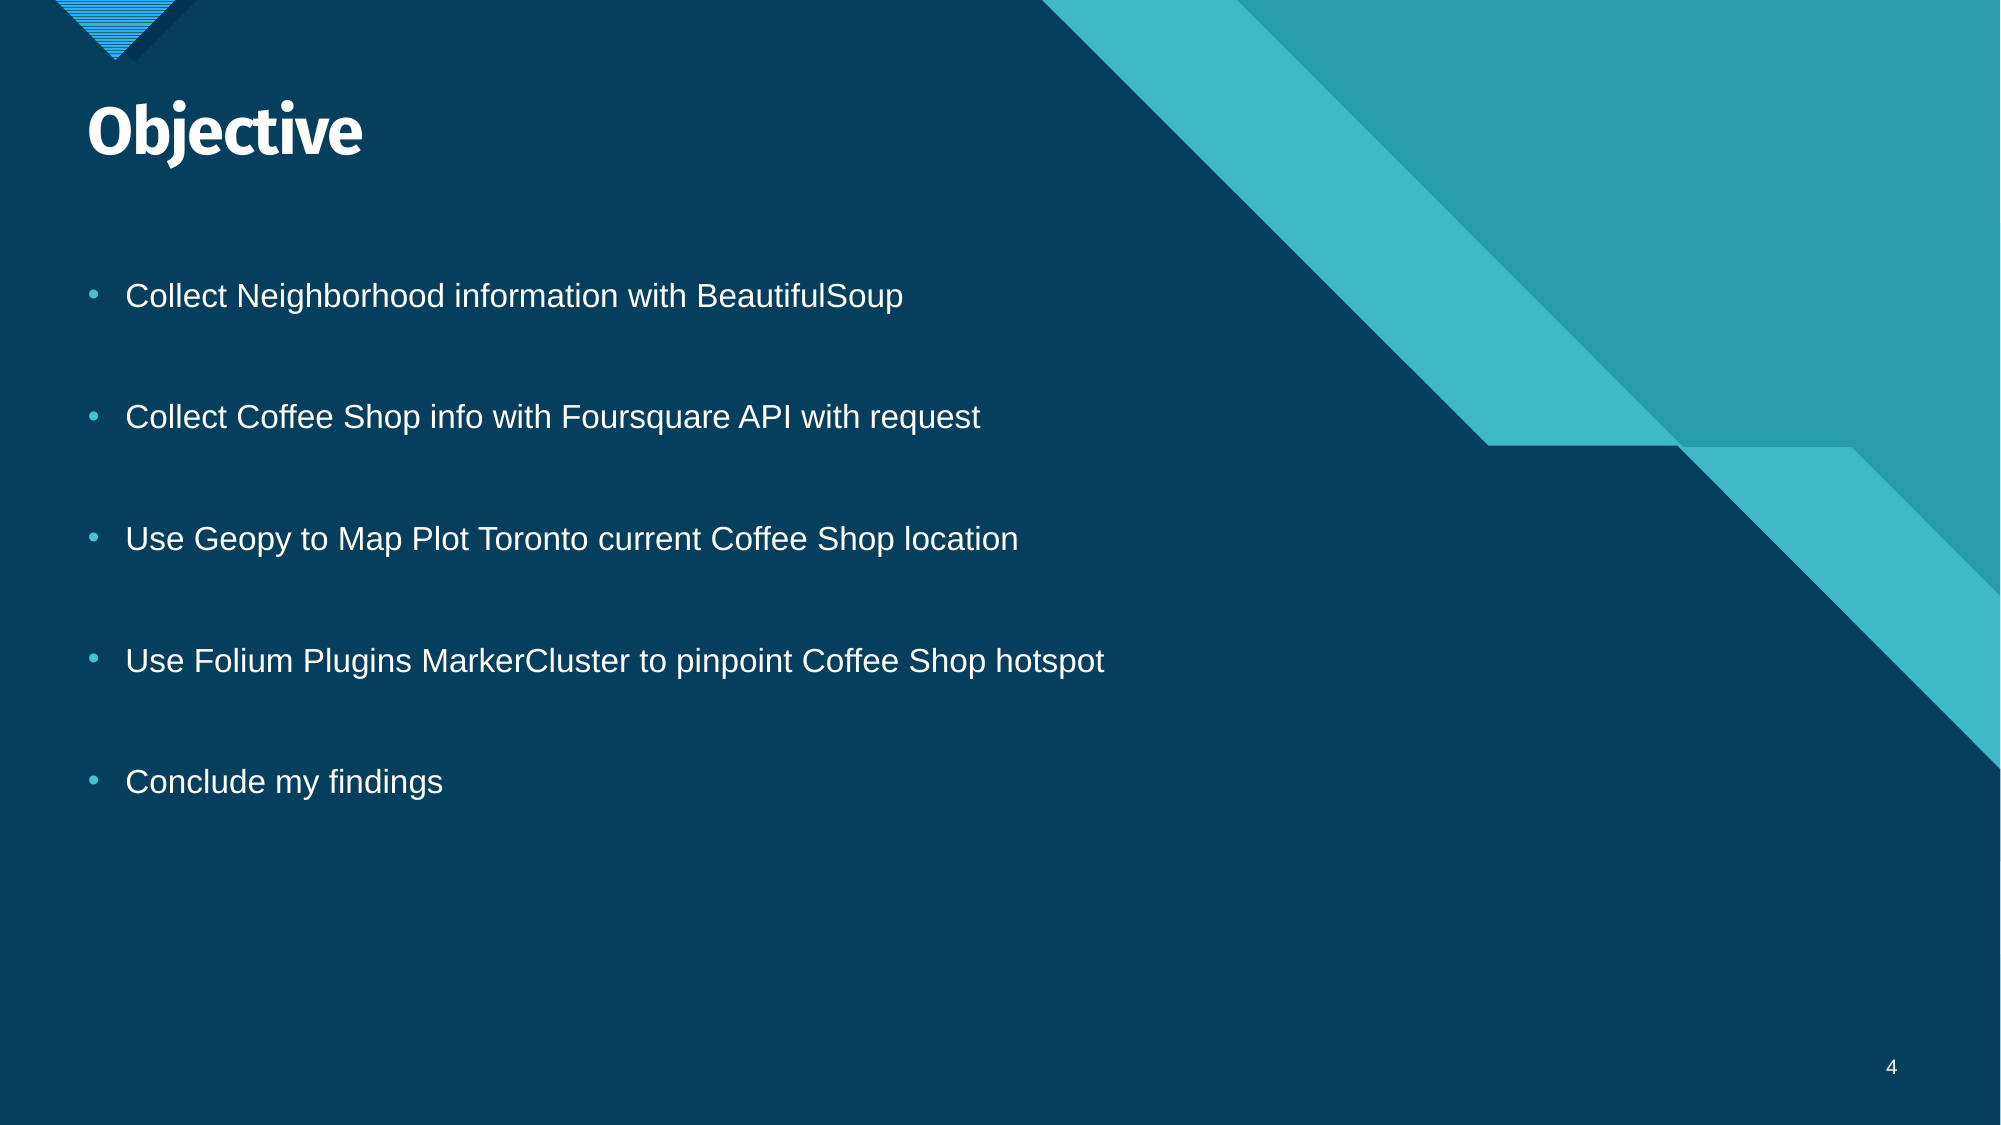

# Objective
Collect Neighborhood information with BeautifulSoup

Collect Coffee Shop info with Foursquare API with request

Use Geopy to Map Plot Toronto current Coffee Shop location

Use Folium Plugins MarkerCluster to pinpoint Coffee Shop hotspot

Conclude my findings

4